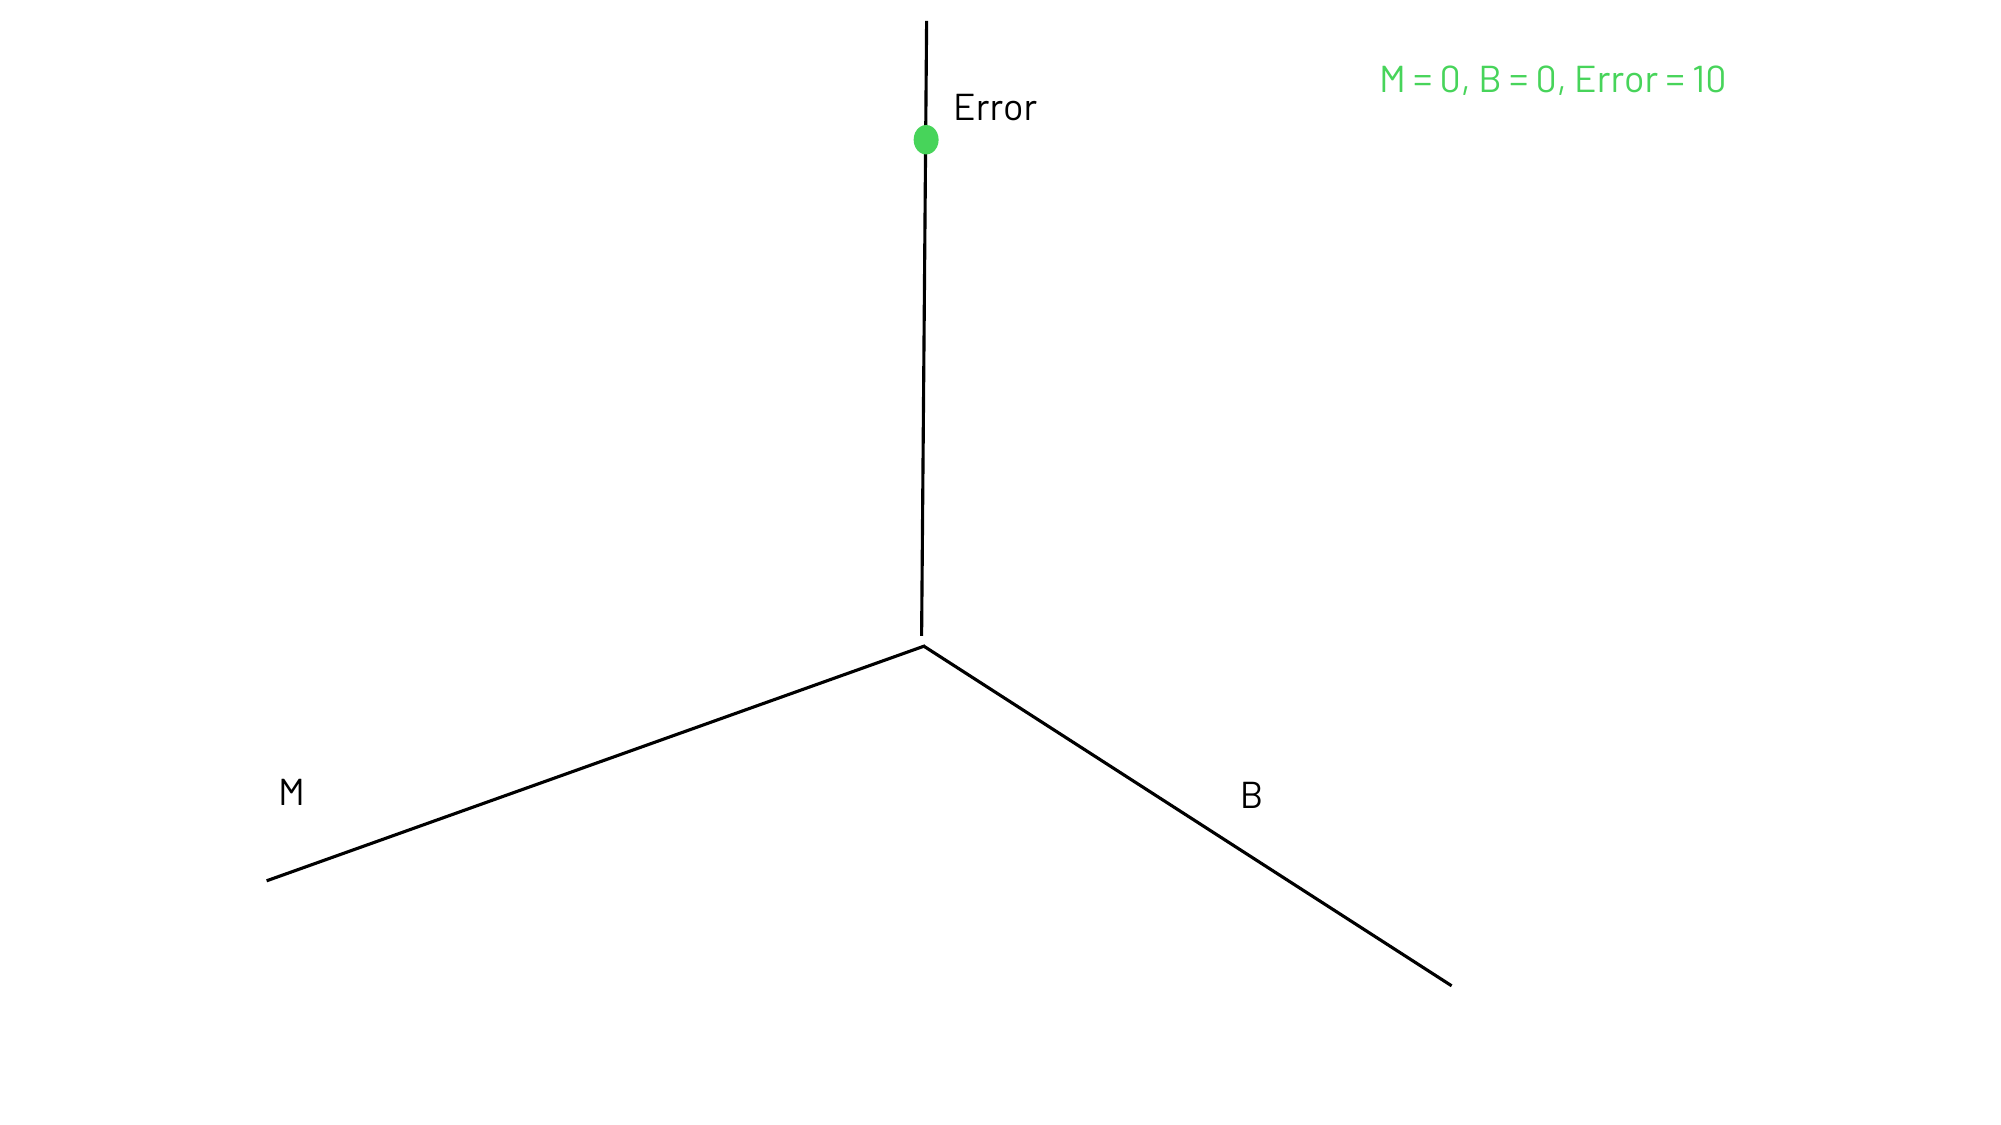

M = 0, B = 0, Error = 10
Error

M
B